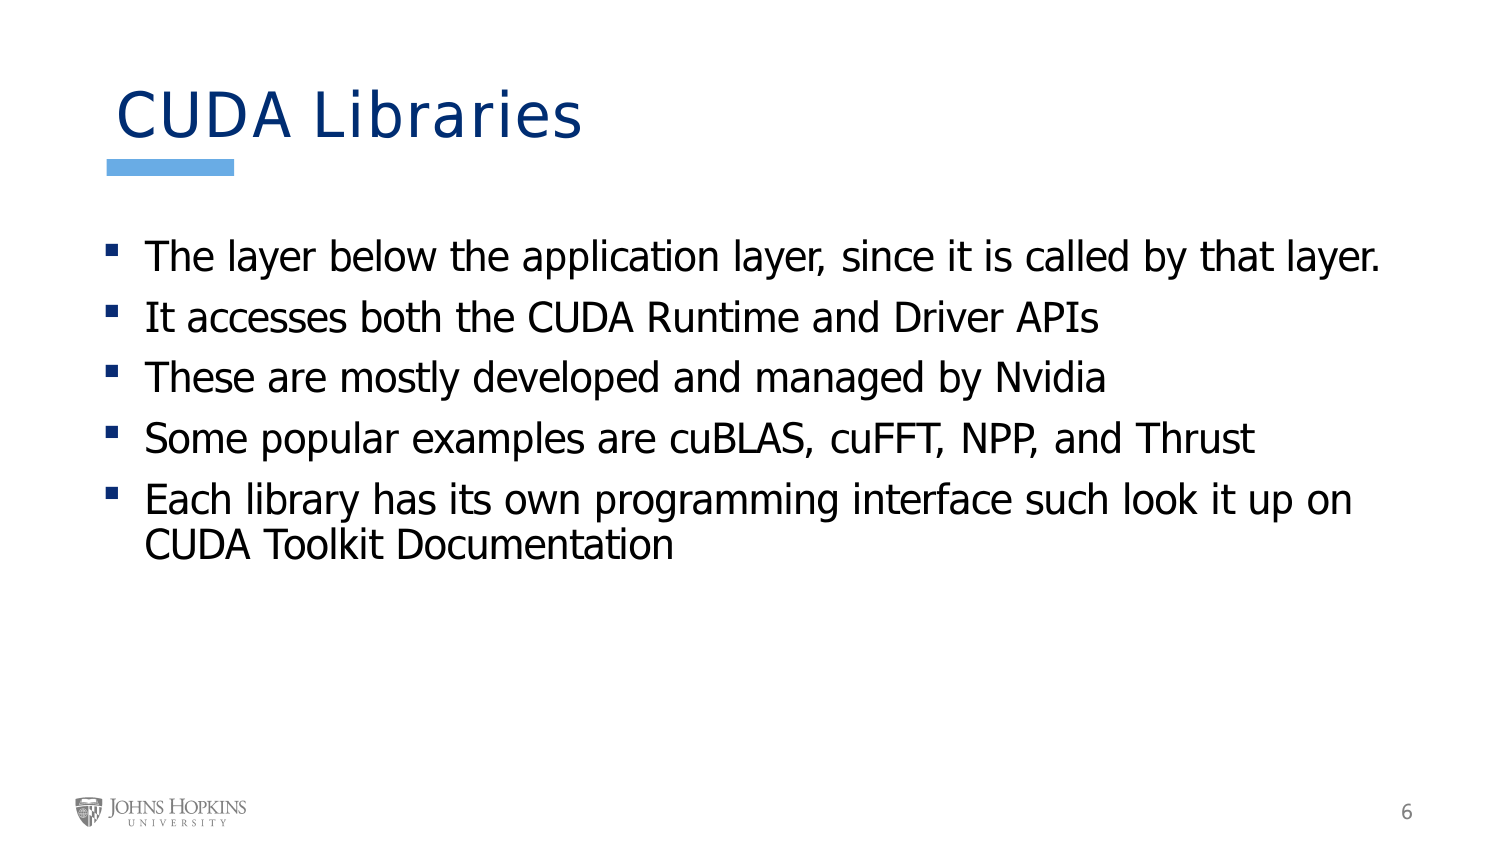

CUDA Libraries
The layer below the application layer, since it is called by that layer.
It accesses both the CUDA Runtime and Driver APIs
These are mostly developed and managed by Nvidia
Some popular examples are cuBLAS, cuFFT, NPP, and Thrust
Each library has its own programming interface such look it up on CUDA Toolkit Documentation